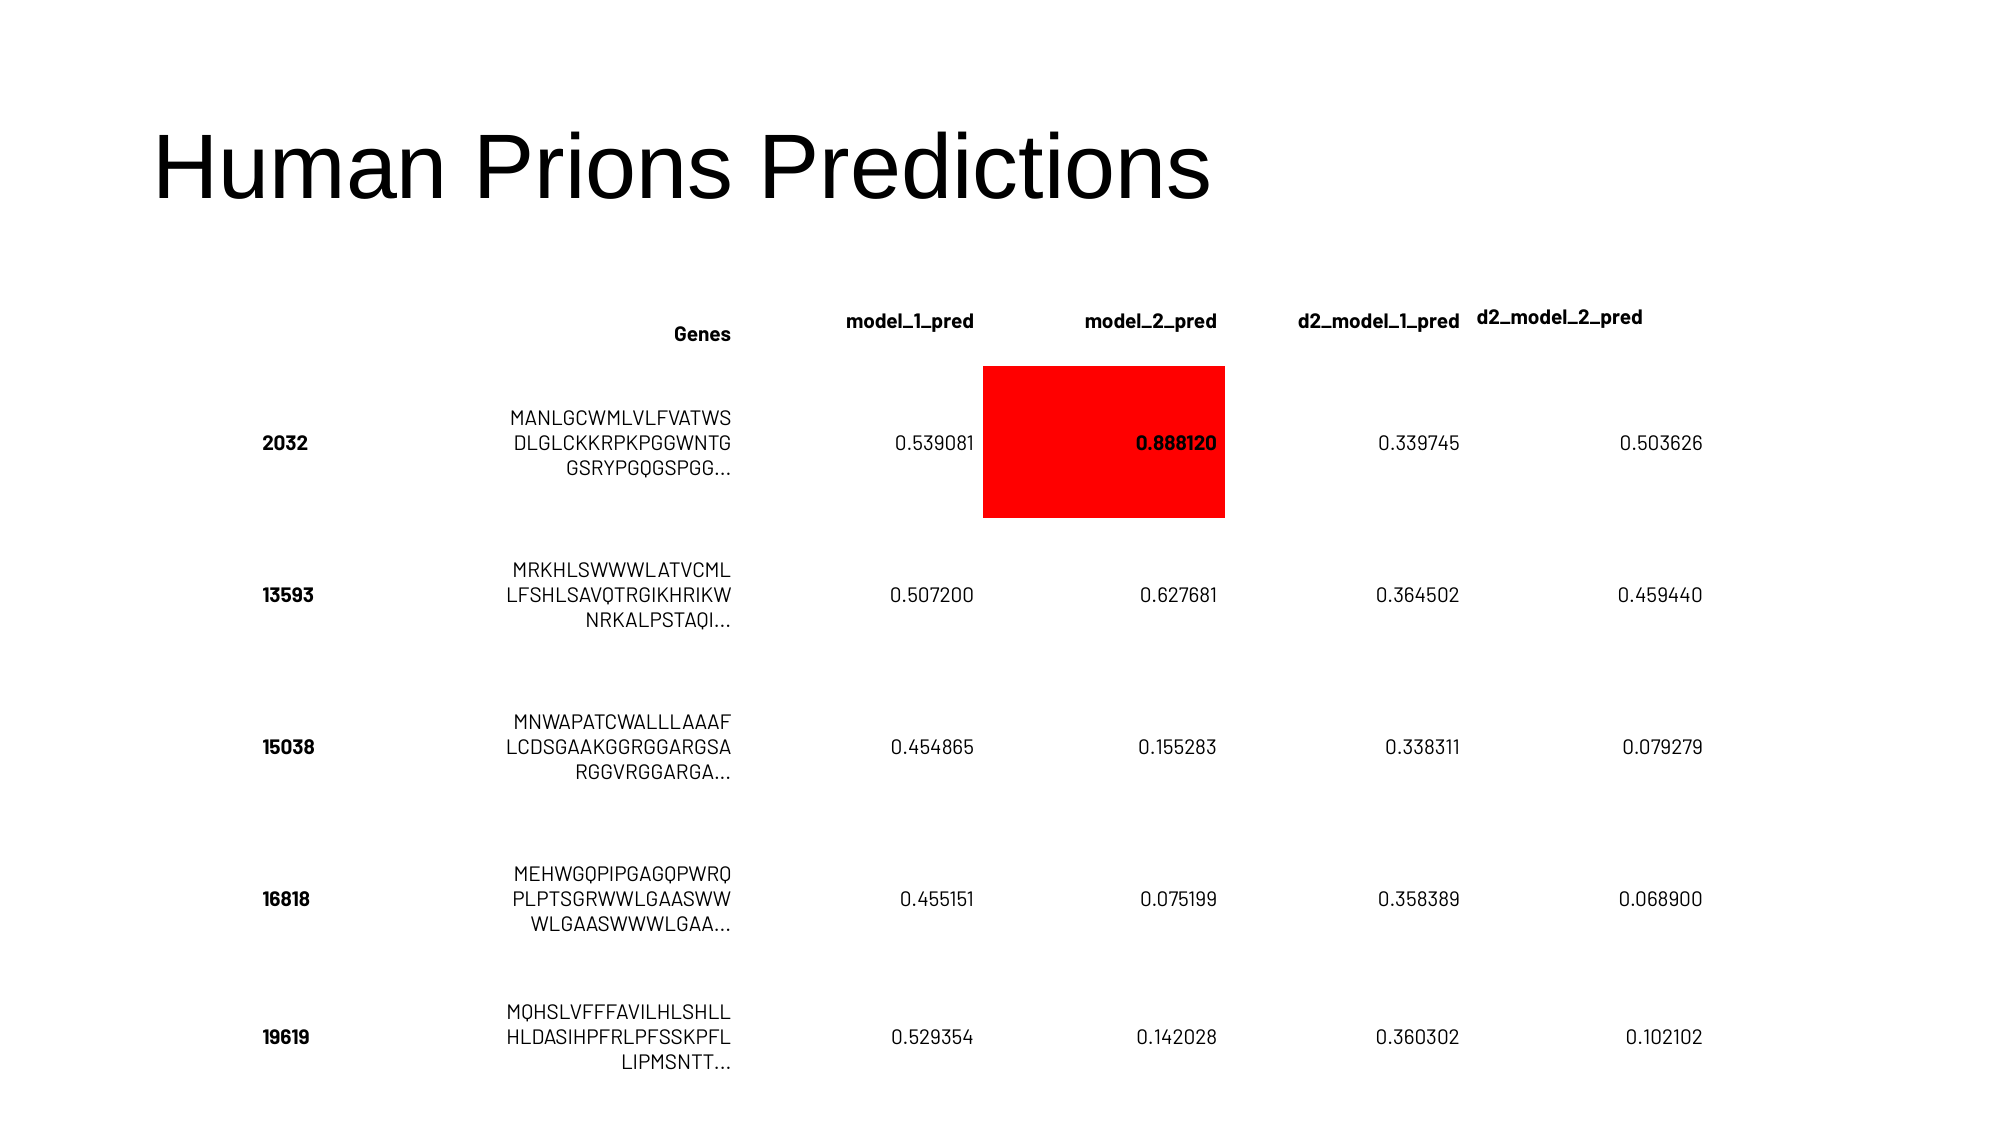

# Human Prions Predictions
|  | Genes | model\_1\_pred | model\_2\_pred | d2\_model\_1\_pred | d2\_model\_2\_pred |
| --- | --- | --- | --- | --- | --- |
| 2032 | MANLGCWMLVLFVATWSDLGLCKKRPKPGGWNTGGSRYPGQGSPGG... | 0.539081 | 0.888120 | 0.339745 | 0.503626 |
| 13593 | MRKHLSWWWLATVCMLLFSHLSAVQTRGIKHRIKWNRKALPSTAQI... | 0.507200 | 0.627681 | 0.364502 | 0.459440 |
| 15038 | MNWAPATCWALLLAAAFLCDSGAAKGGRGGARGSARGGVRGGARGA... | 0.454865 | 0.155283 | 0.338311 | 0.079279 |
| 16818 | MEHWGQPIPGAGQPWRQPLPTSGRWWLGAASWWWLGAASWWWLGAA... | 0.455151 | 0.075199 | 0.358389 | 0.068900 |
| 19619 | MQHSLVFFFAVILHLSHLLHLDASIHPFRLPFSSKPFLLIPMSNTT... | 0.529354 | 0.142028 | 0.360302 | 0.102102 |